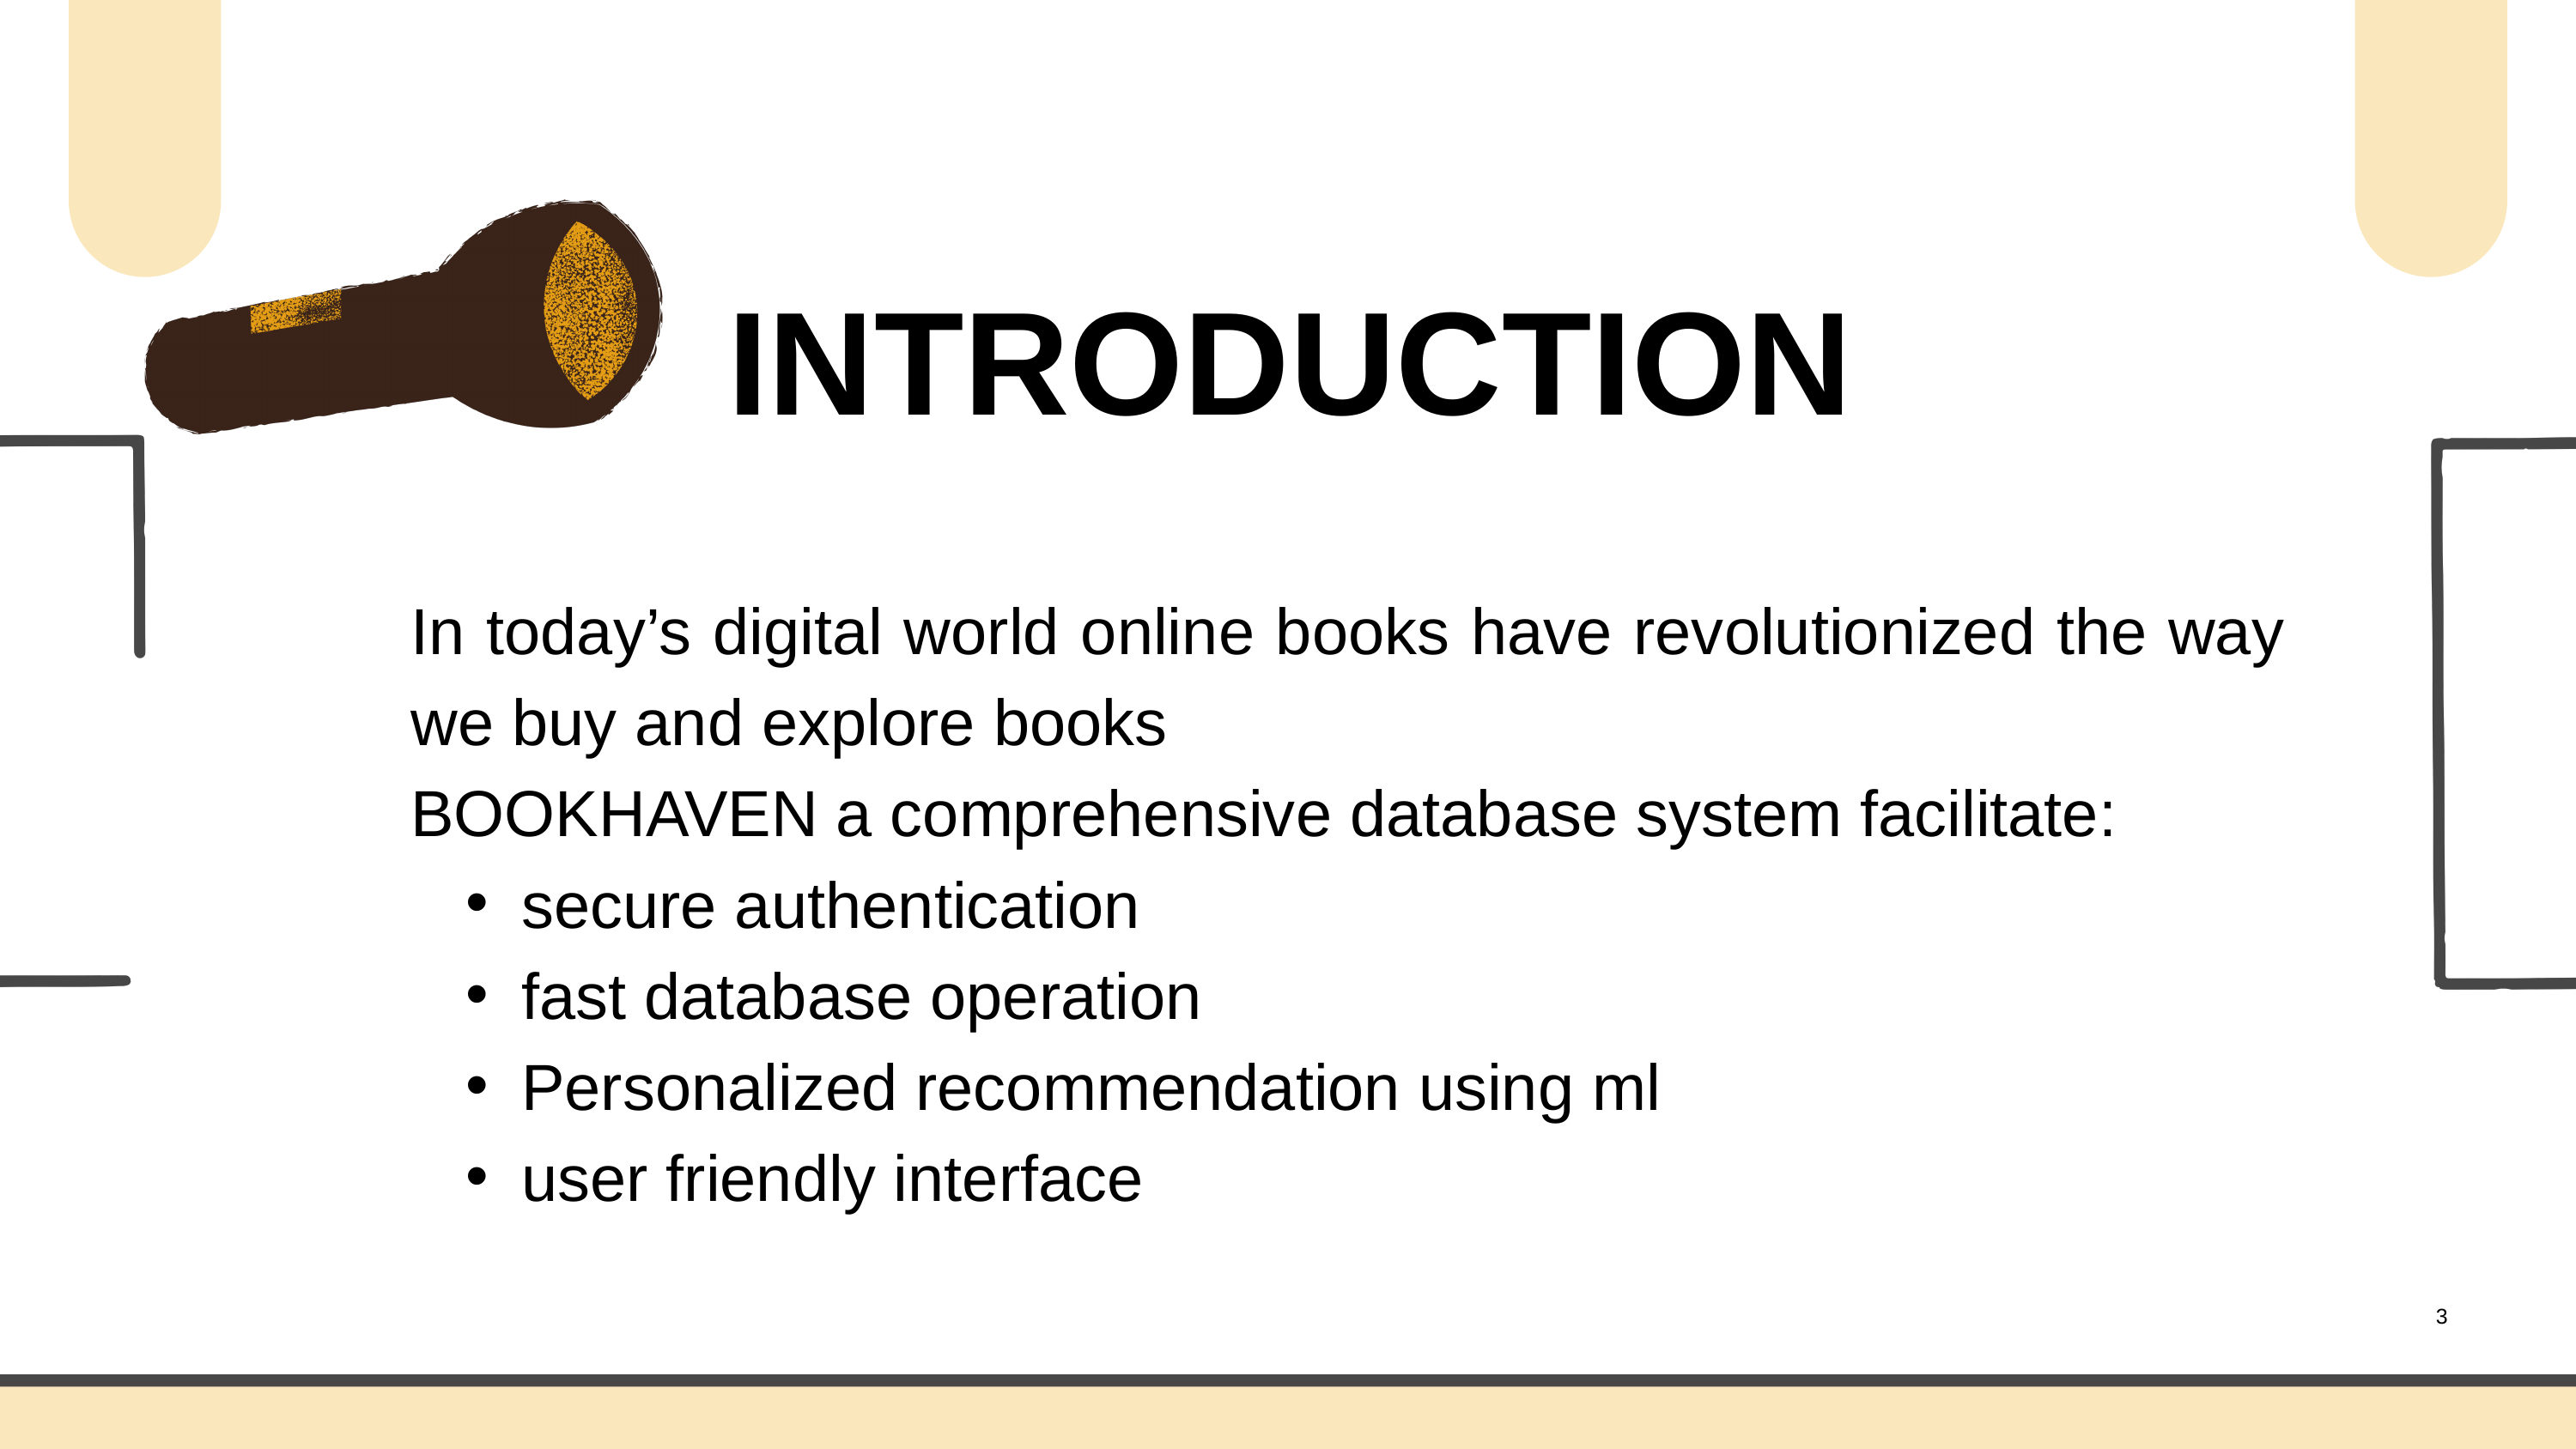

INTRODUCTION

In today’s digital world online books have revolutionized the way we buy and explore books
BOOKHAVEN a comprehensive database system facilitate:
secure authentication
fast database operation
Personalized recommendation using ml
user friendly interface
3